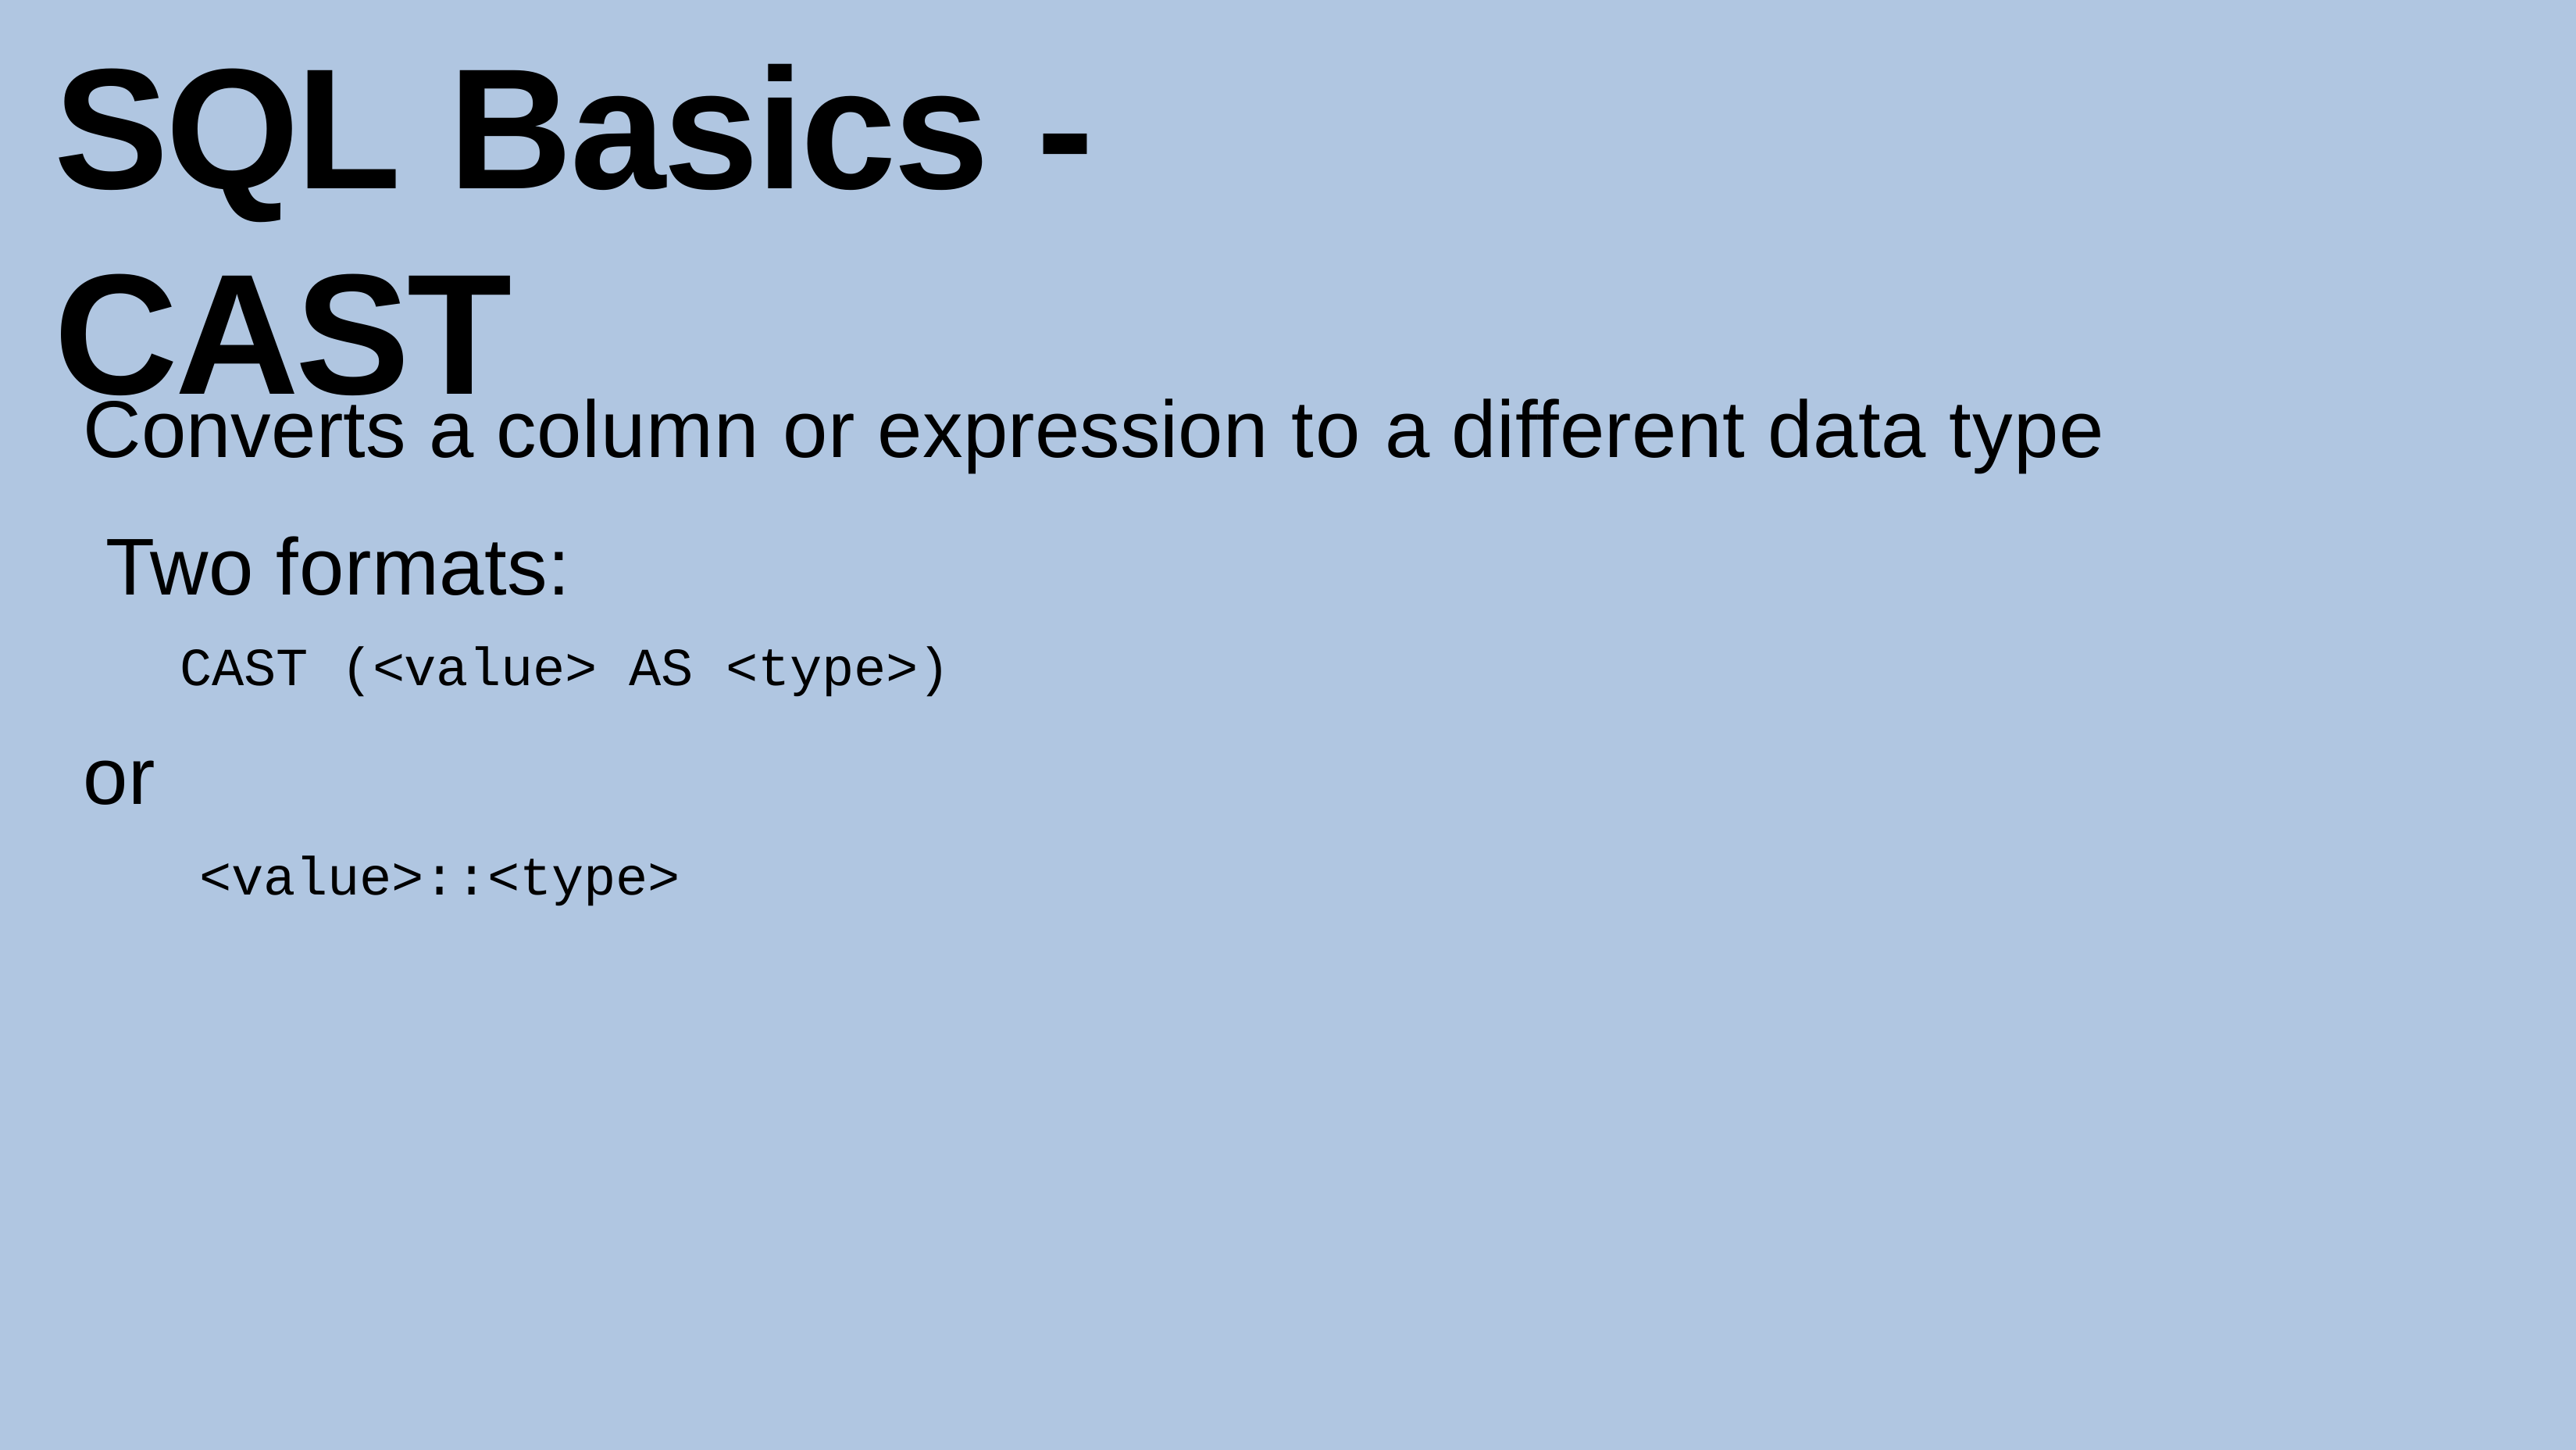

# SQL Basics - CAST
Converts a column or expression to a different data type  Two formats:
CAST (<value> AS <type>)
or
<value>::<type>